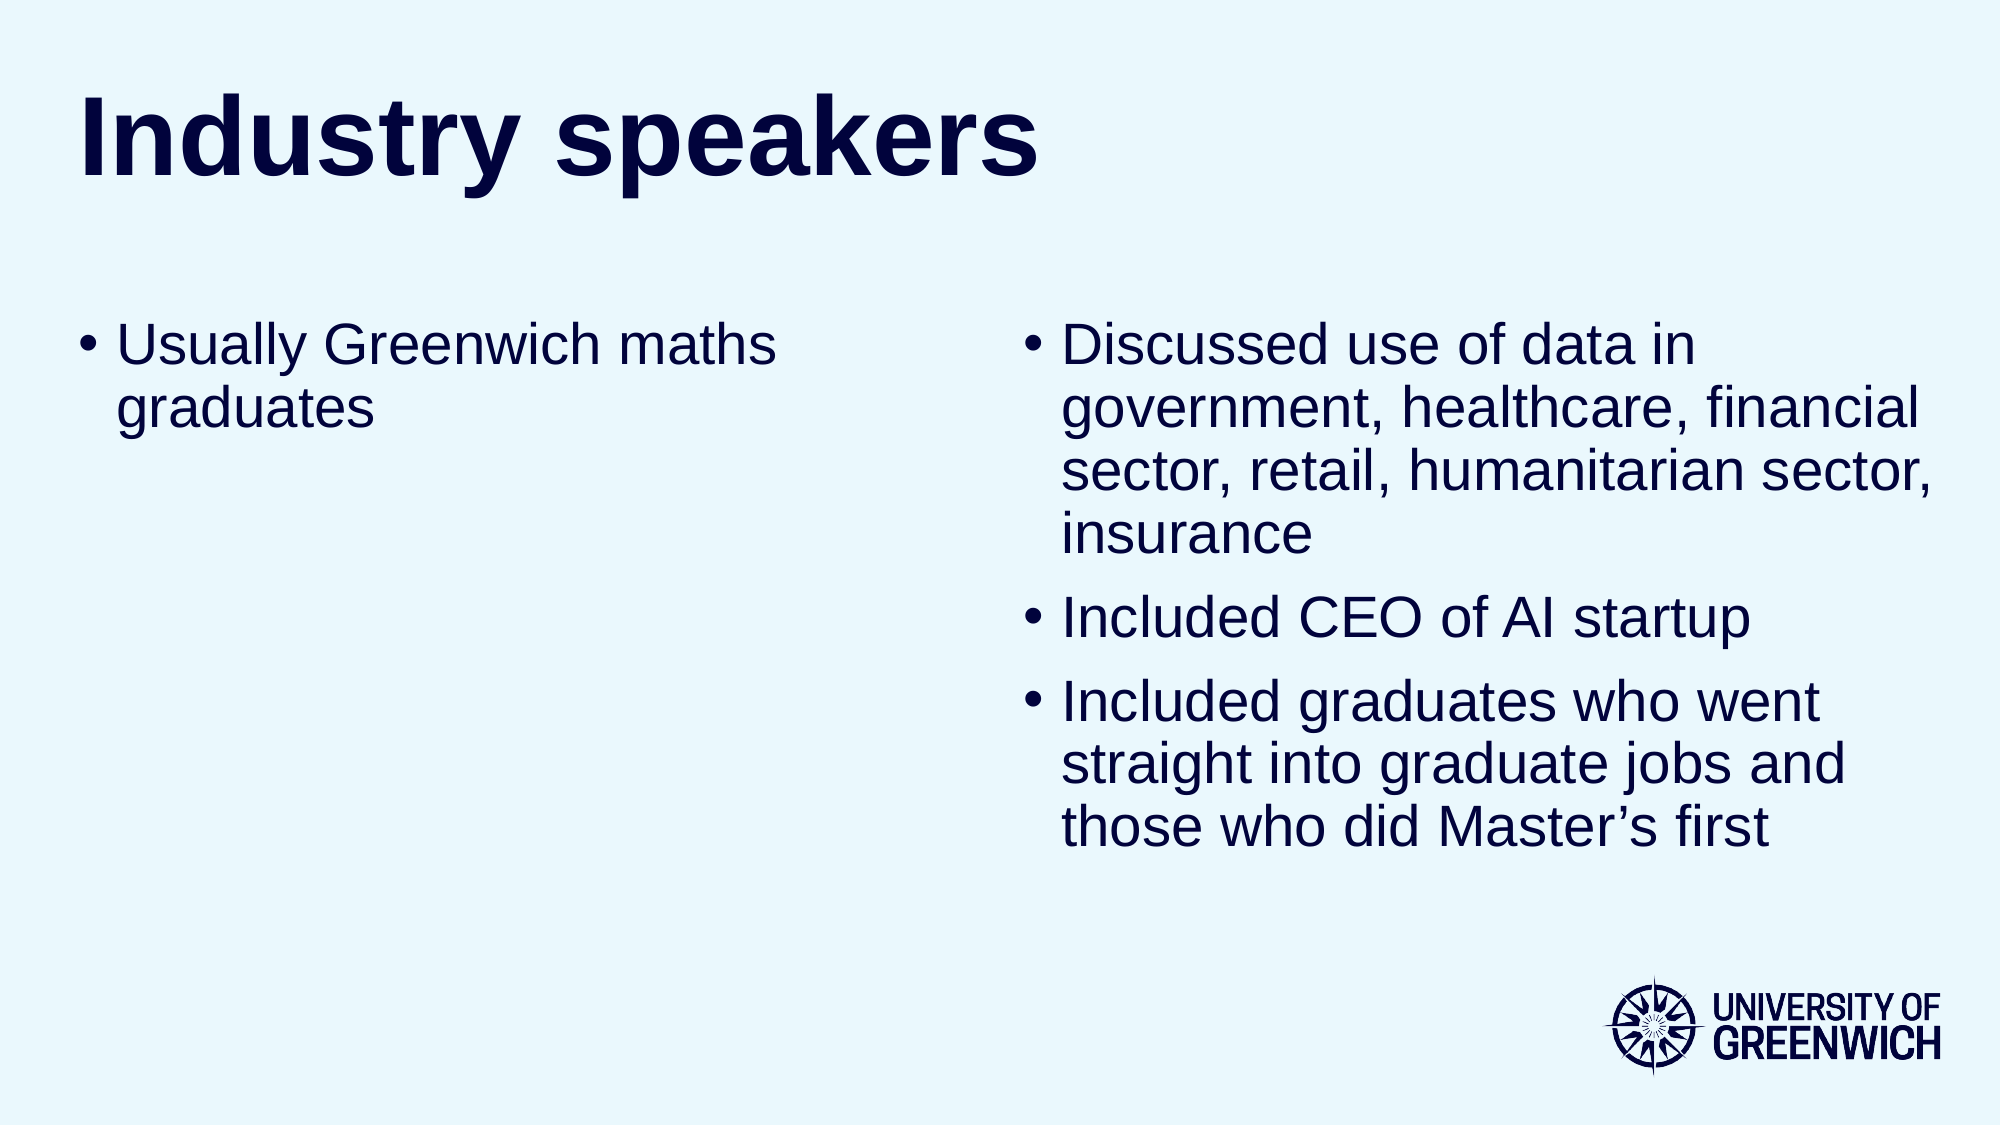

# Industry speakers
Usually Greenwich maths graduates

Discussed use of data in government, healthcare, financial sector, retail, humanitarian sector, insurance
Included CEO of AI startup
Included graduates who went straight into graduate jobs and those who did Master’s first